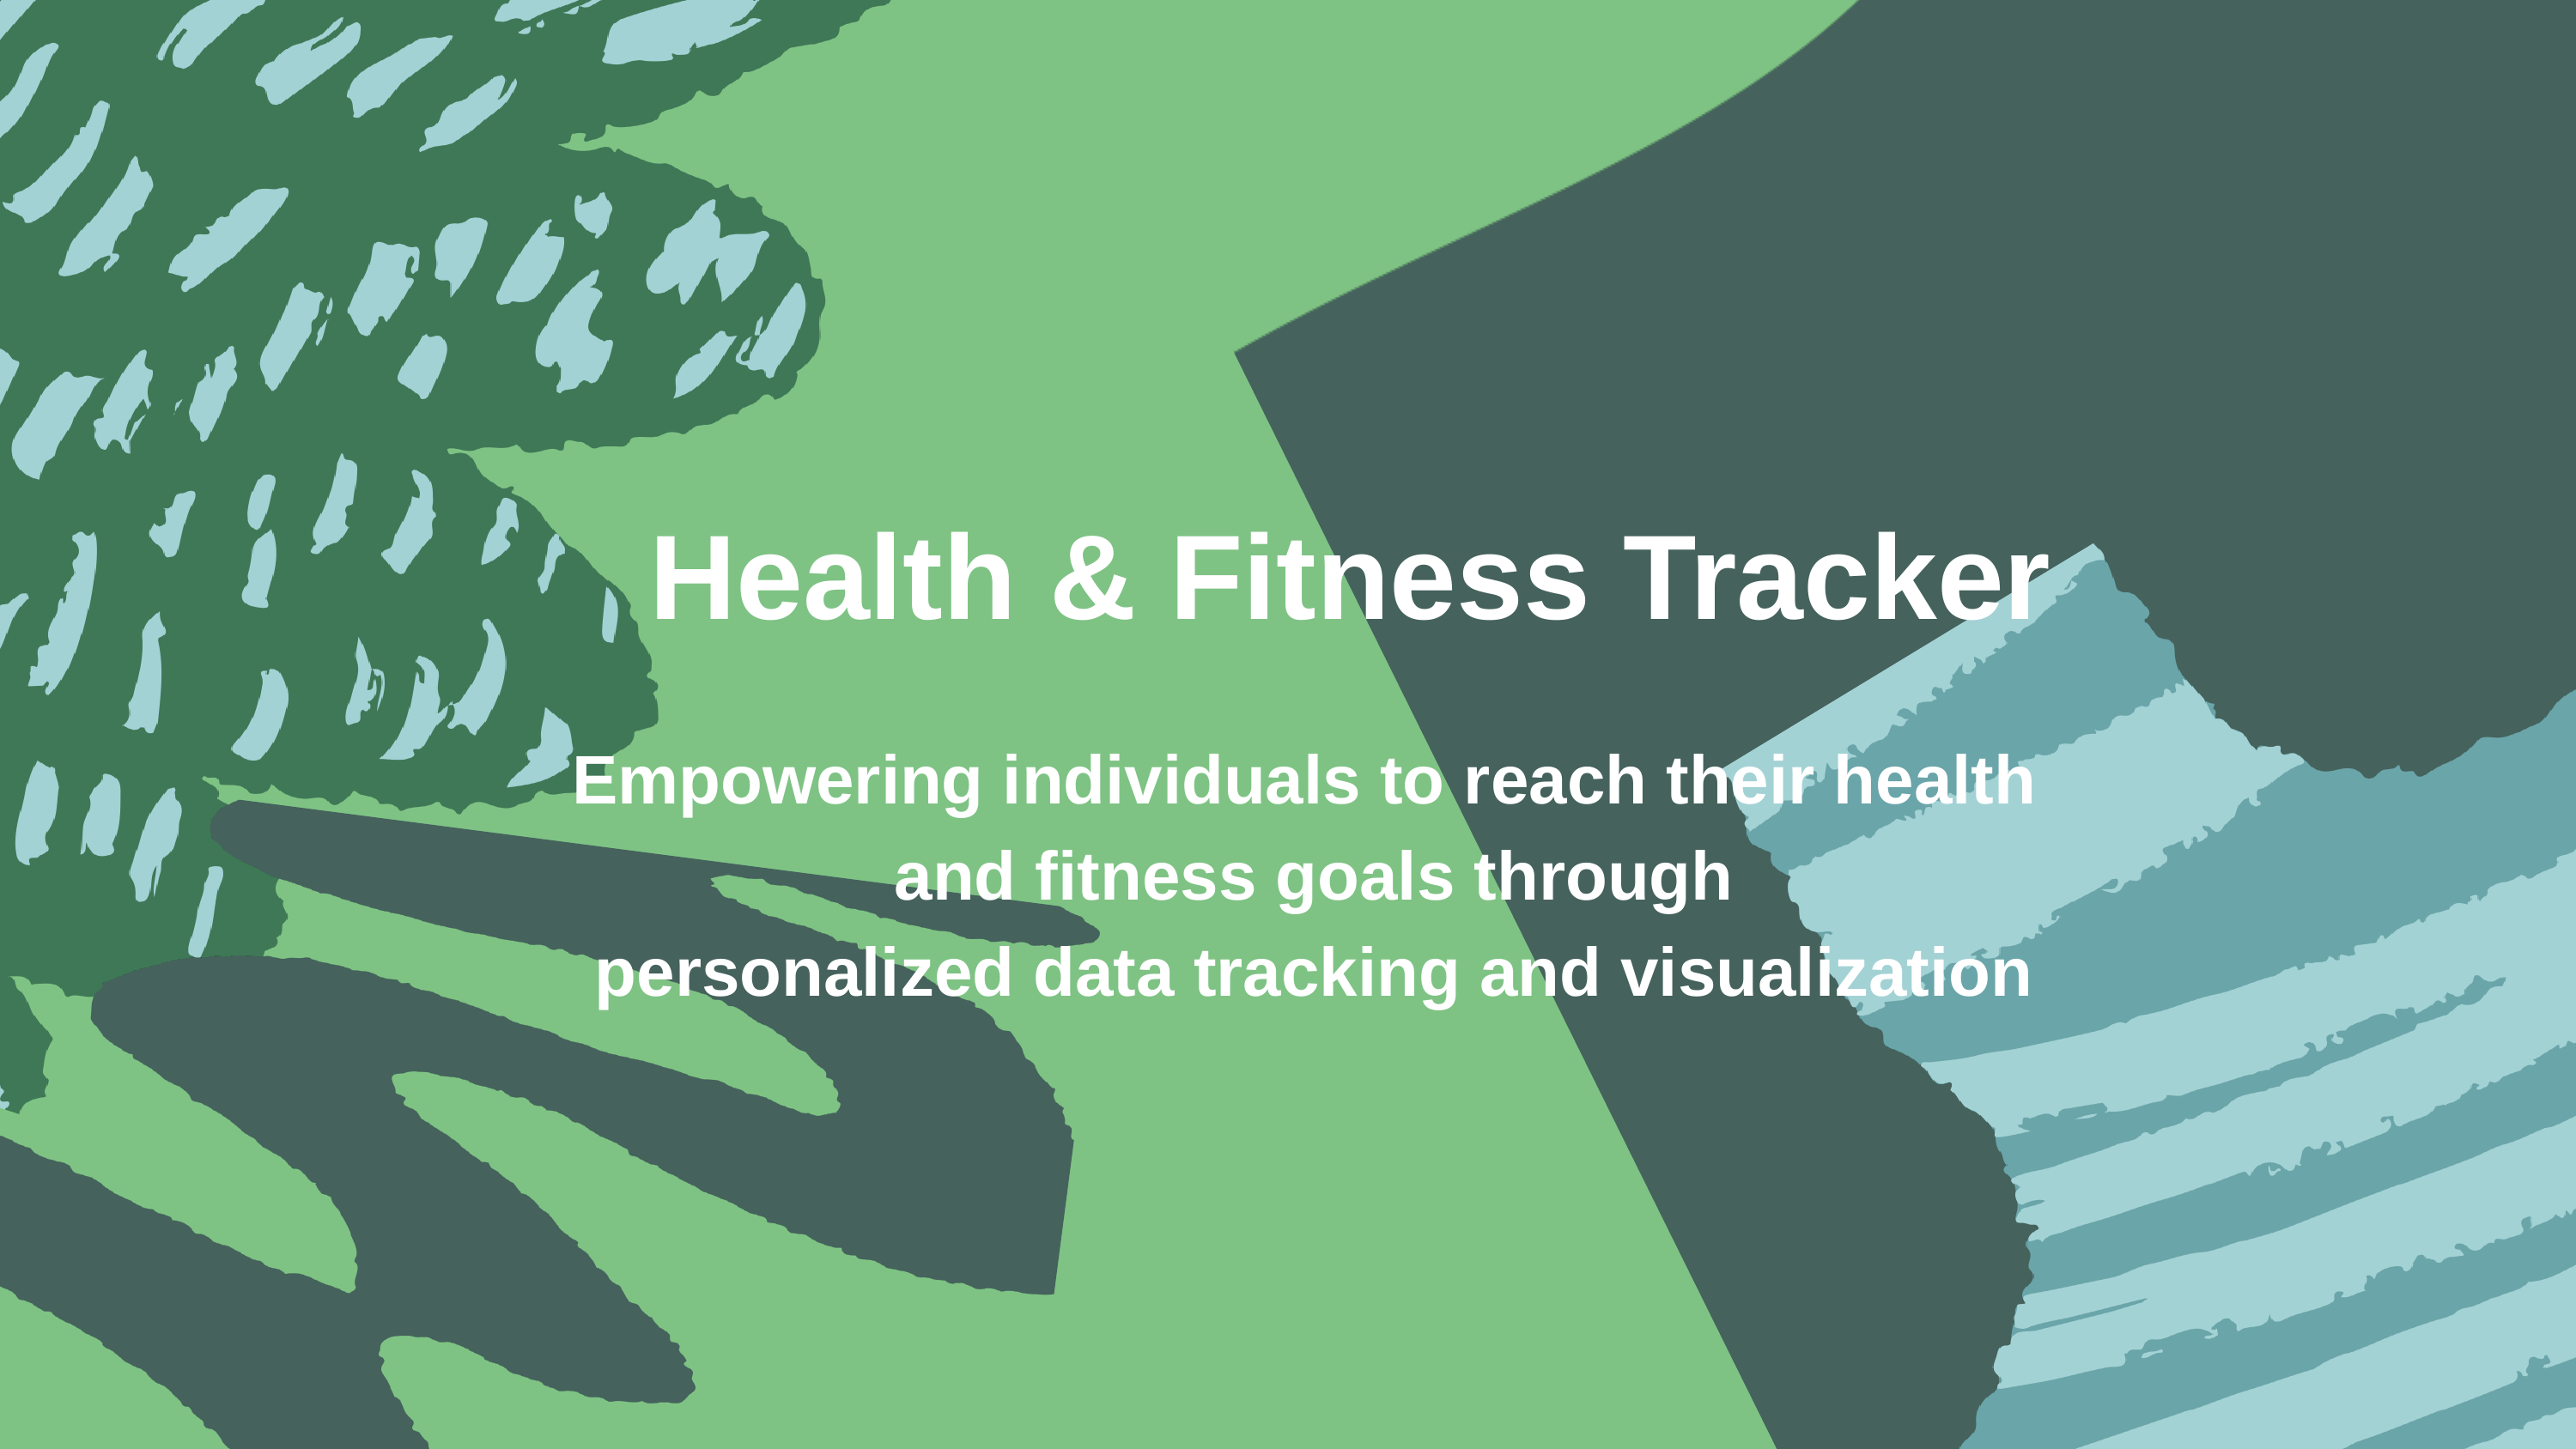

Health & Fitness Tracker

Empowering individuals to reach their health
and fitness goals through
personalized data tracking and visualization